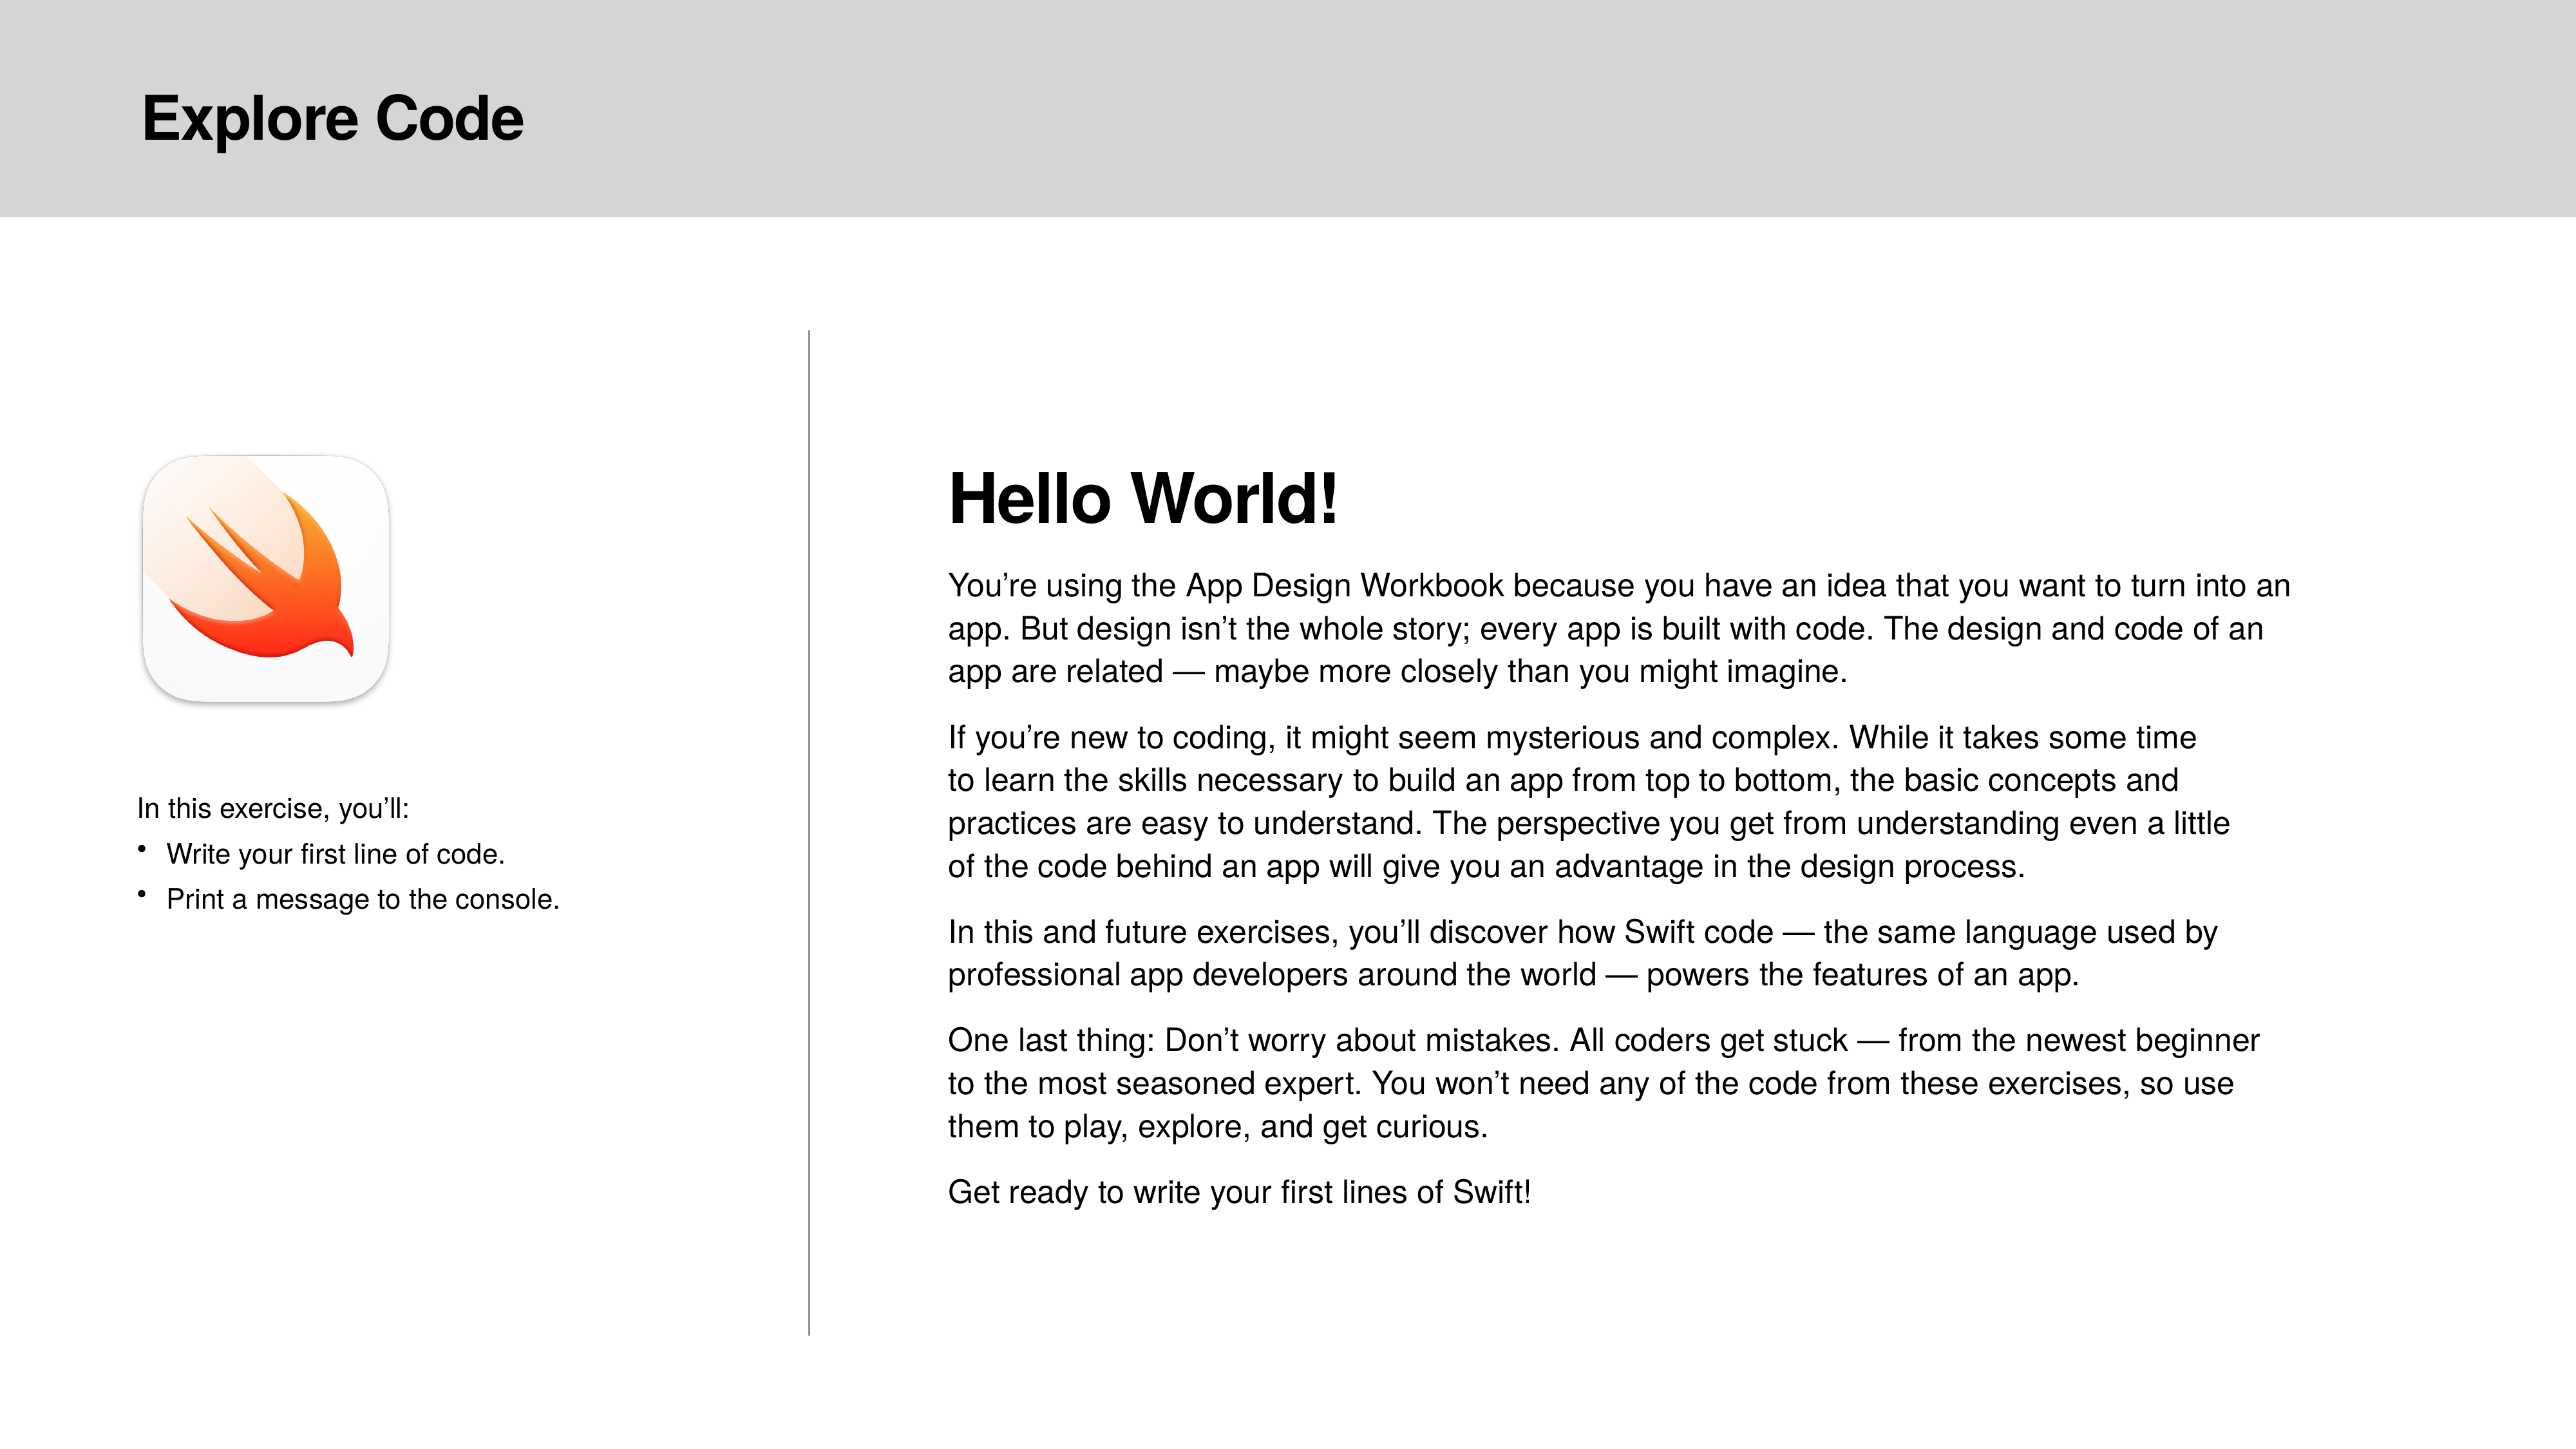

Hello World!
You’re using the App Design Workbook because you have an idea that you want to turn into an app. But design isn’t the whole story; every app is built with code. The design and code of an app are related — maybe more closely than you might imagine.
If you’re new to coding, it might seem mysterious and complex. While it takes some time
to learn the skills necessary to build an app from top to bottom, the basic concepts and practices are easy to understand. The perspective you get from understanding even a little
of the code behind an app will give you an advantage in the design process.
In this and future exercises, you’ll discover how Swift code — the same language used by professional app developers around the world — powers the features of an app.
One last thing: Don’t worry about mistakes. All coders get stuck — from the newest beginner to the most seasoned expert. You won’t need any of the code from these exercises, so use them to play, explore, and get curious.
Get ready to write your first lines of Swift!
In this exercise, you’ll:
Write your first line of code.
Print a message to the console.
10